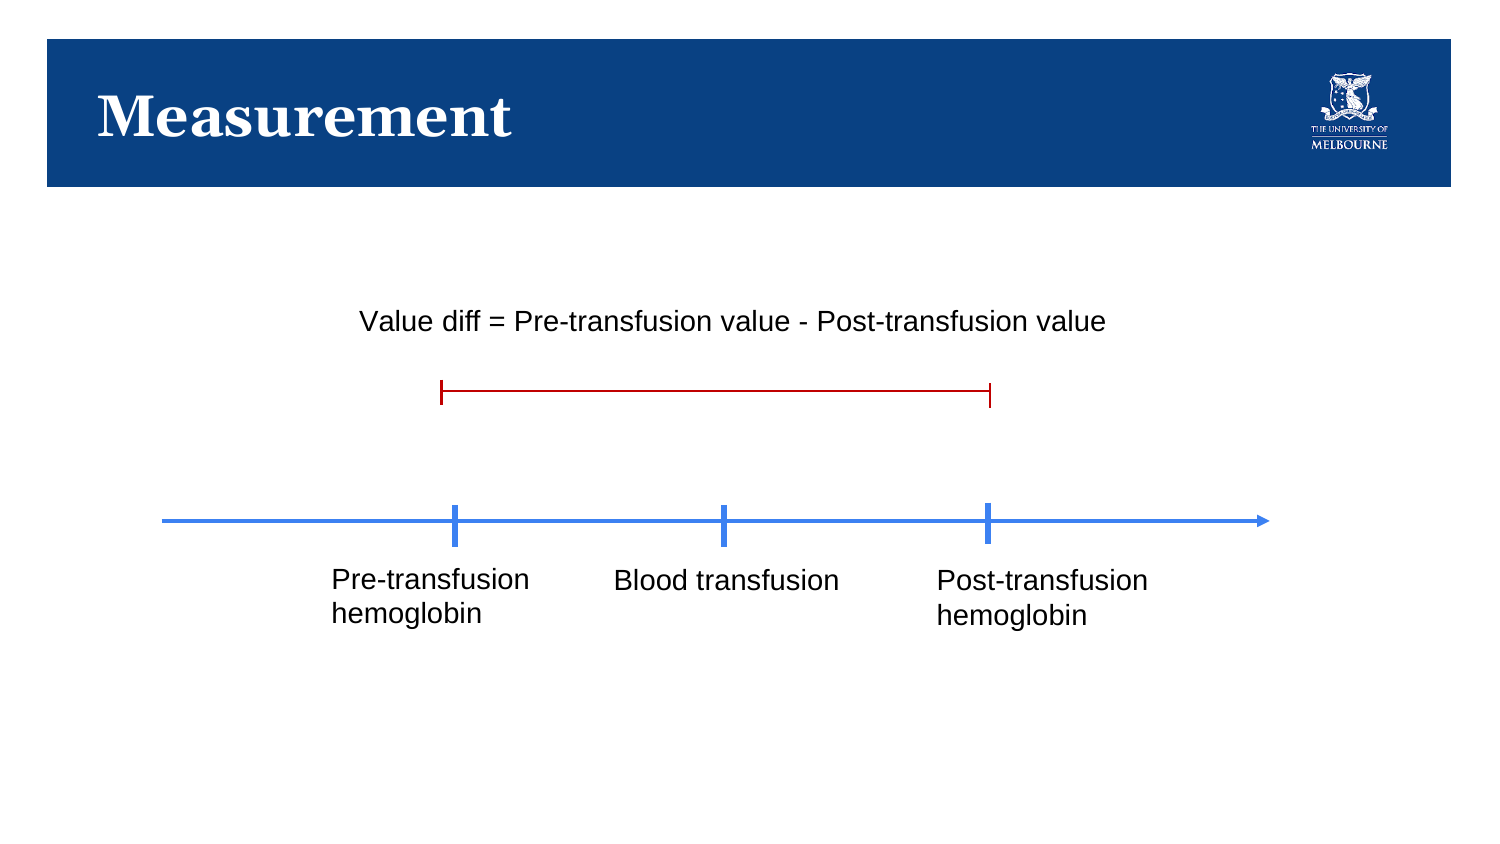

# Measurement
Value diff = Pre-transfusion value - Post-transfusion value
Pre-transfusion
hemoglobin
   Blood transfusion
Post-transfusion
hemoglobin